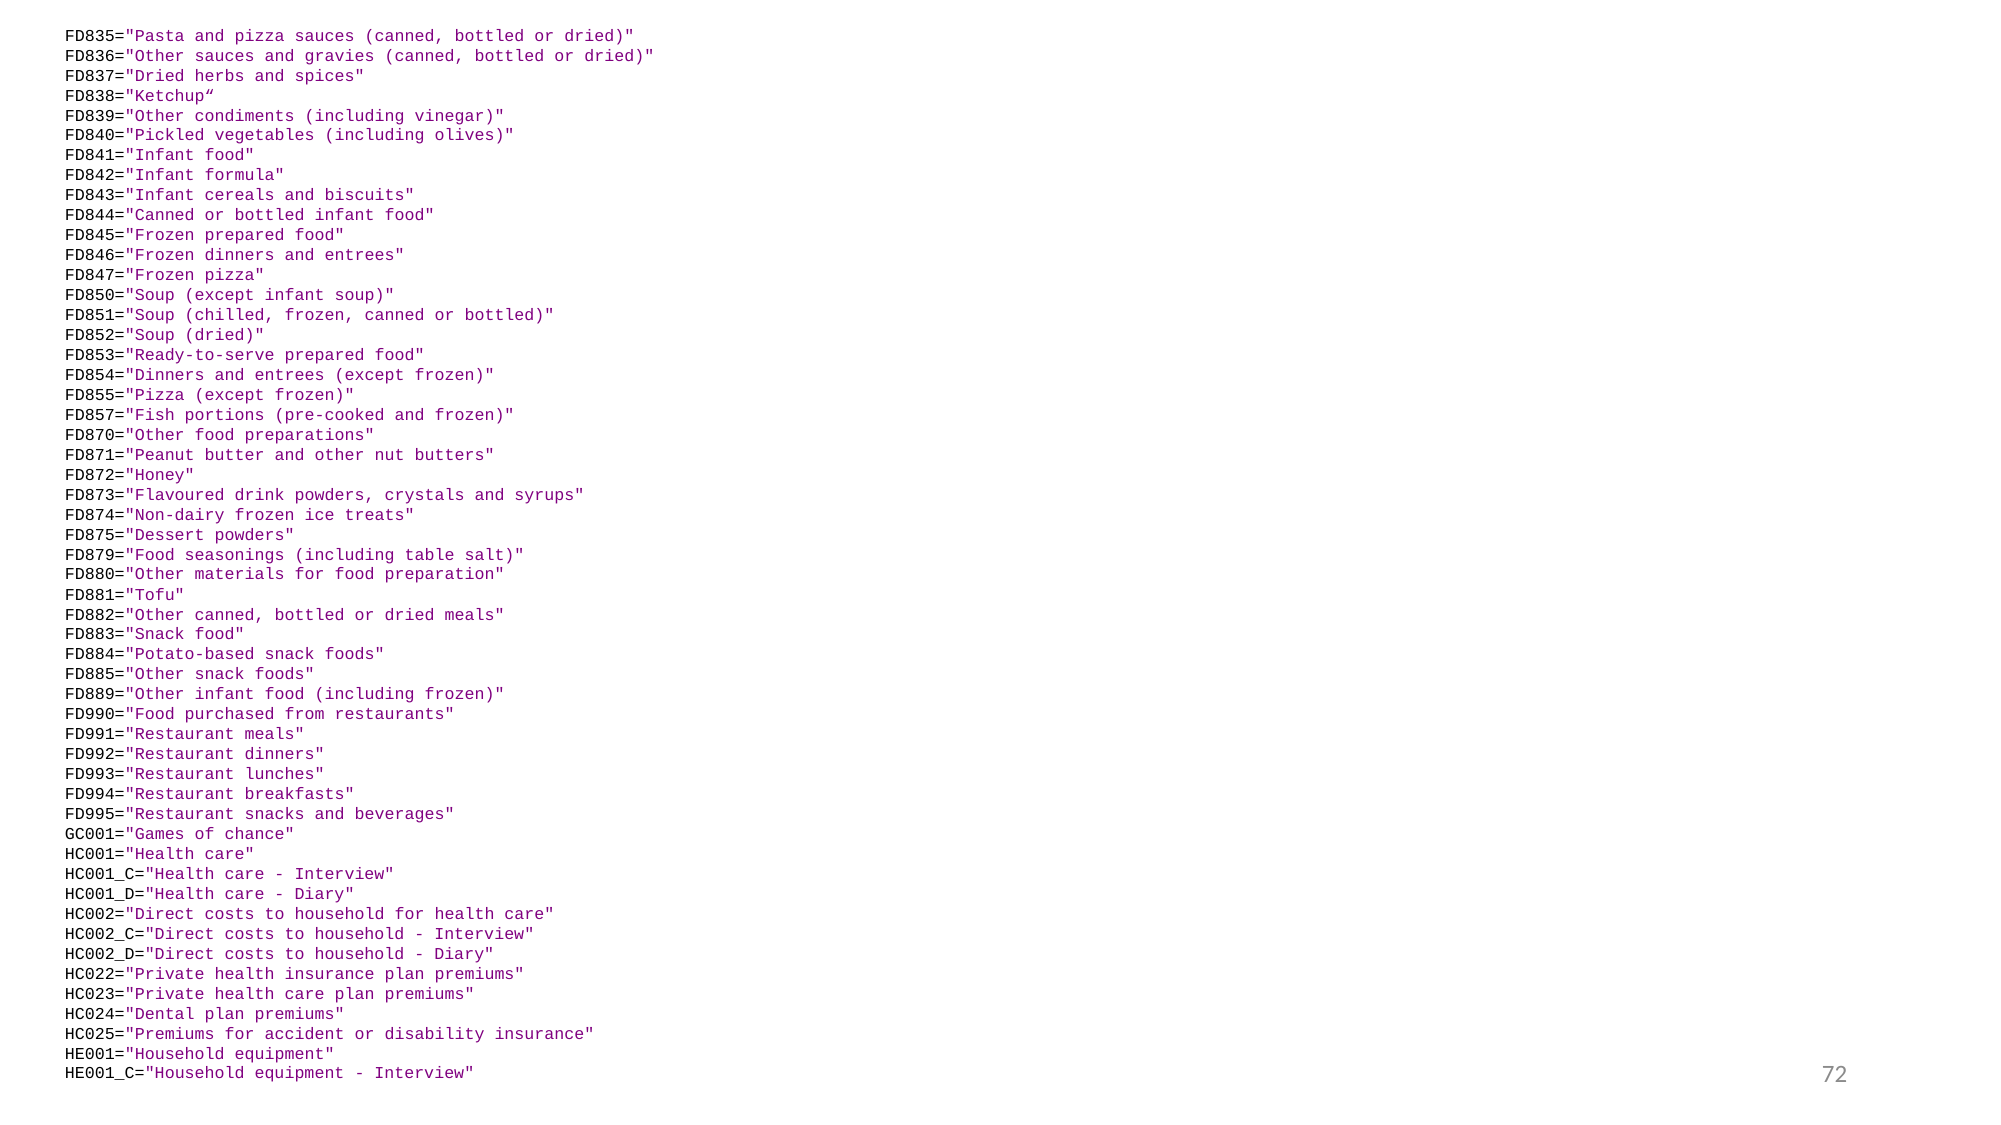

FD835="Pasta and pizza sauces (canned, bottled or dried)"
FD836="Other sauces and gravies (canned, bottled or dried)"
FD837="Dried herbs and spices"
FD838="Ketchup“
FD839="Other condiments (including vinegar)"
FD840="Pickled vegetables (including olives)"
FD841="Infant food"
FD842="Infant formula"
FD843="Infant cereals and biscuits"
FD844="Canned or bottled infant food"
FD845="Frozen prepared food"
FD846="Frozen dinners and entrees"
FD847="Frozen pizza"
FD850="Soup (except infant soup)"
FD851="Soup (chilled, frozen, canned or bottled)"
FD852="Soup (dried)"
FD853="Ready-to-serve prepared food"
FD854="Dinners and entrees (except frozen)"
FD855="Pizza (except frozen)"
FD857="Fish portions (pre-cooked and frozen)"
FD870="Other food preparations"
FD871="Peanut butter and other nut butters"
FD872="Honey"
FD873="Flavoured drink powders, crystals and syrups"
FD874="Non-dairy frozen ice treats"
FD875="Dessert powders"
FD879="Food seasonings (including table salt)"
FD880="Other materials for food preparation"
FD881="Tofu"
FD882="Other canned, bottled or dried meals"
FD883="Snack food"
FD884="Potato-based snack foods"
FD885="Other snack foods"
FD889="Other infant food (including frozen)"
FD990="Food purchased from restaurants"
FD991="Restaurant meals"
FD992="Restaurant dinners"
FD993="Restaurant lunches"
FD994="Restaurant breakfasts"
FD995="Restaurant snacks and beverages"
GC001="Games of chance"
HC001="Health care"
HC001_C="Health care - Interview"
HC001_D="Health care - Diary"
HC002="Direct costs to household for health care"
HC002_C="Direct costs to household - Interview"
HC002_D="Direct costs to household - Diary"
HC022="Private health insurance plan premiums"
HC023="Private health care plan premiums"
HC024="Dental plan premiums"
HC025="Premiums for accident or disability insurance"
HE001="Household equipment"
HE001_C="Household equipment - Interview"
72